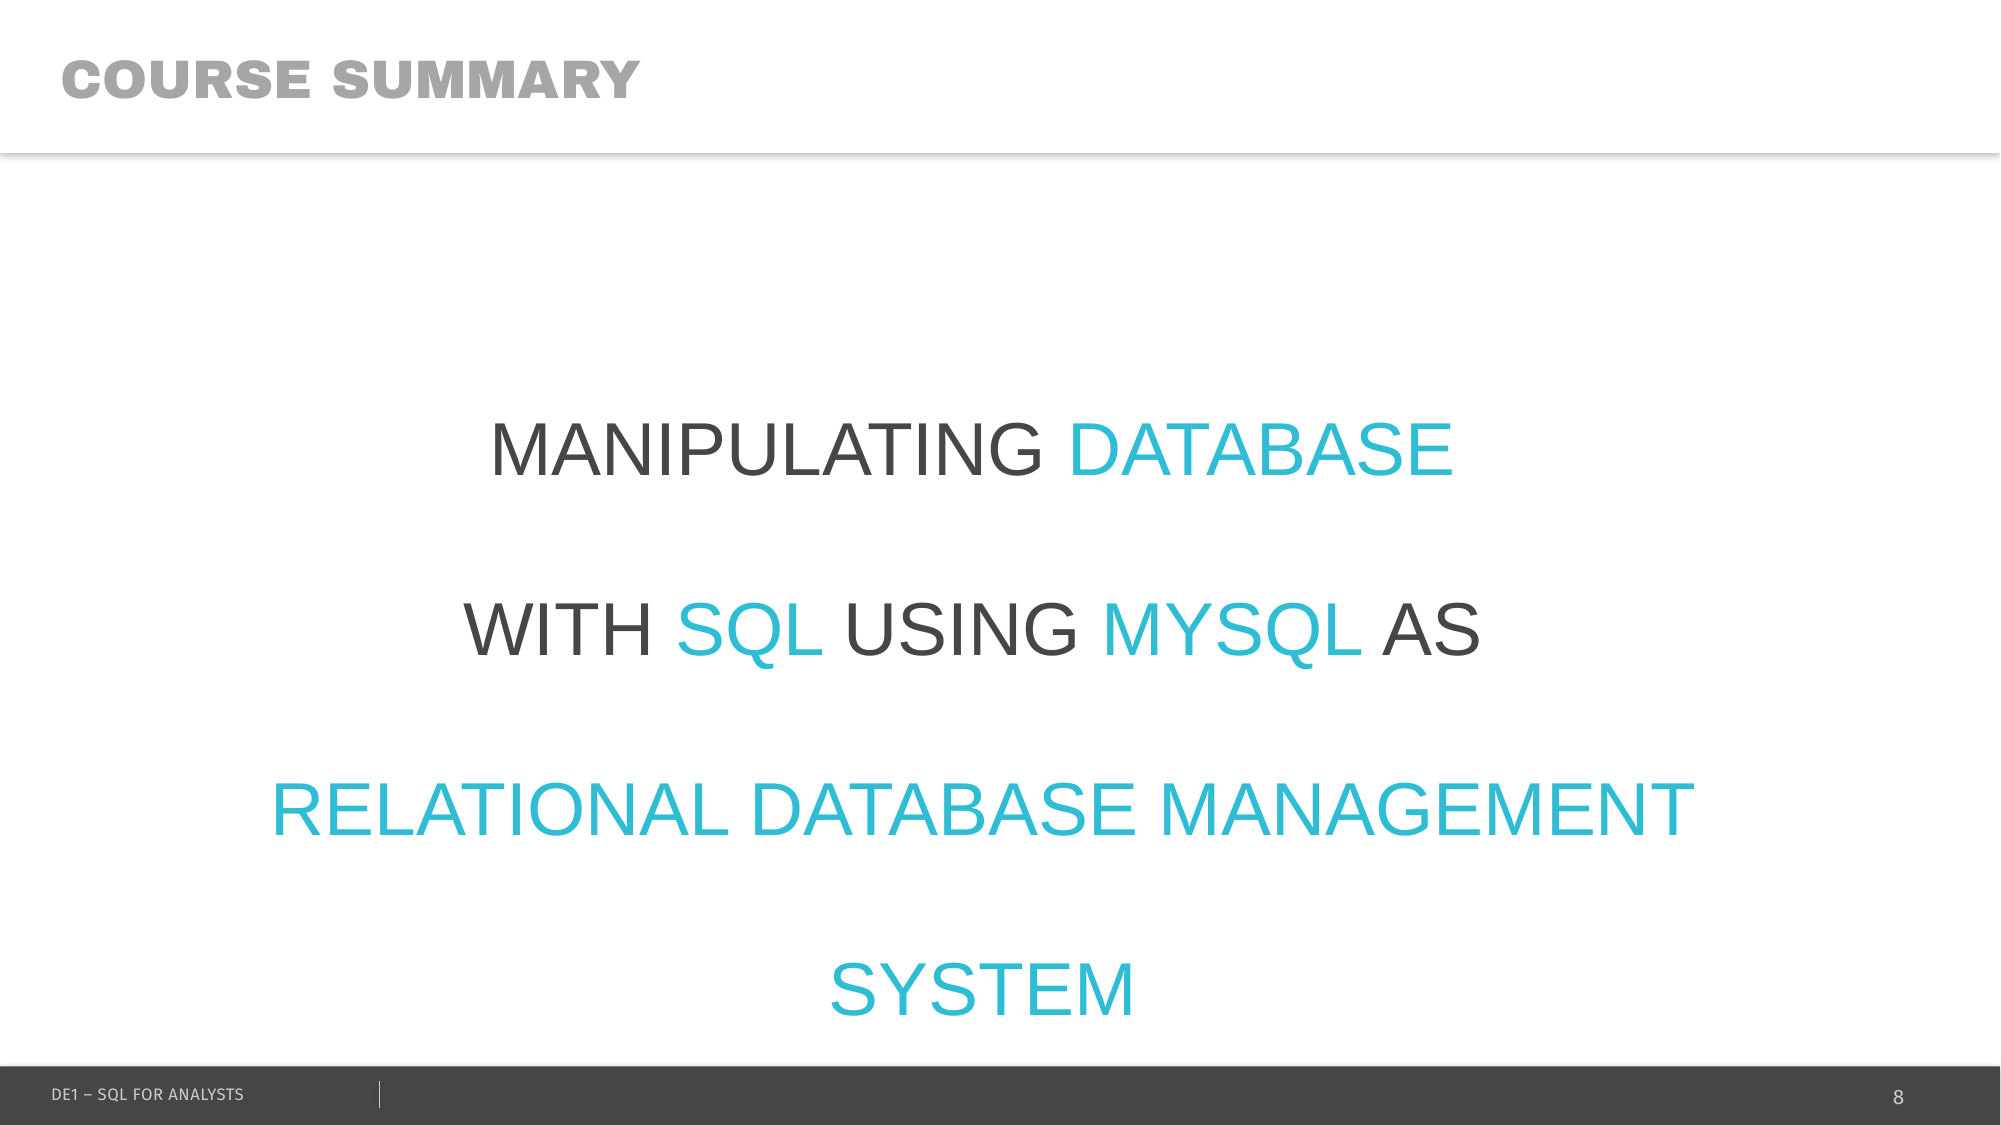

COURSE SUMMARY
MANIPULATING DATABASE
WITH SQL USING MYSQL AS
RELATIONAL DATABASE MANAGEMENT SYSTEM